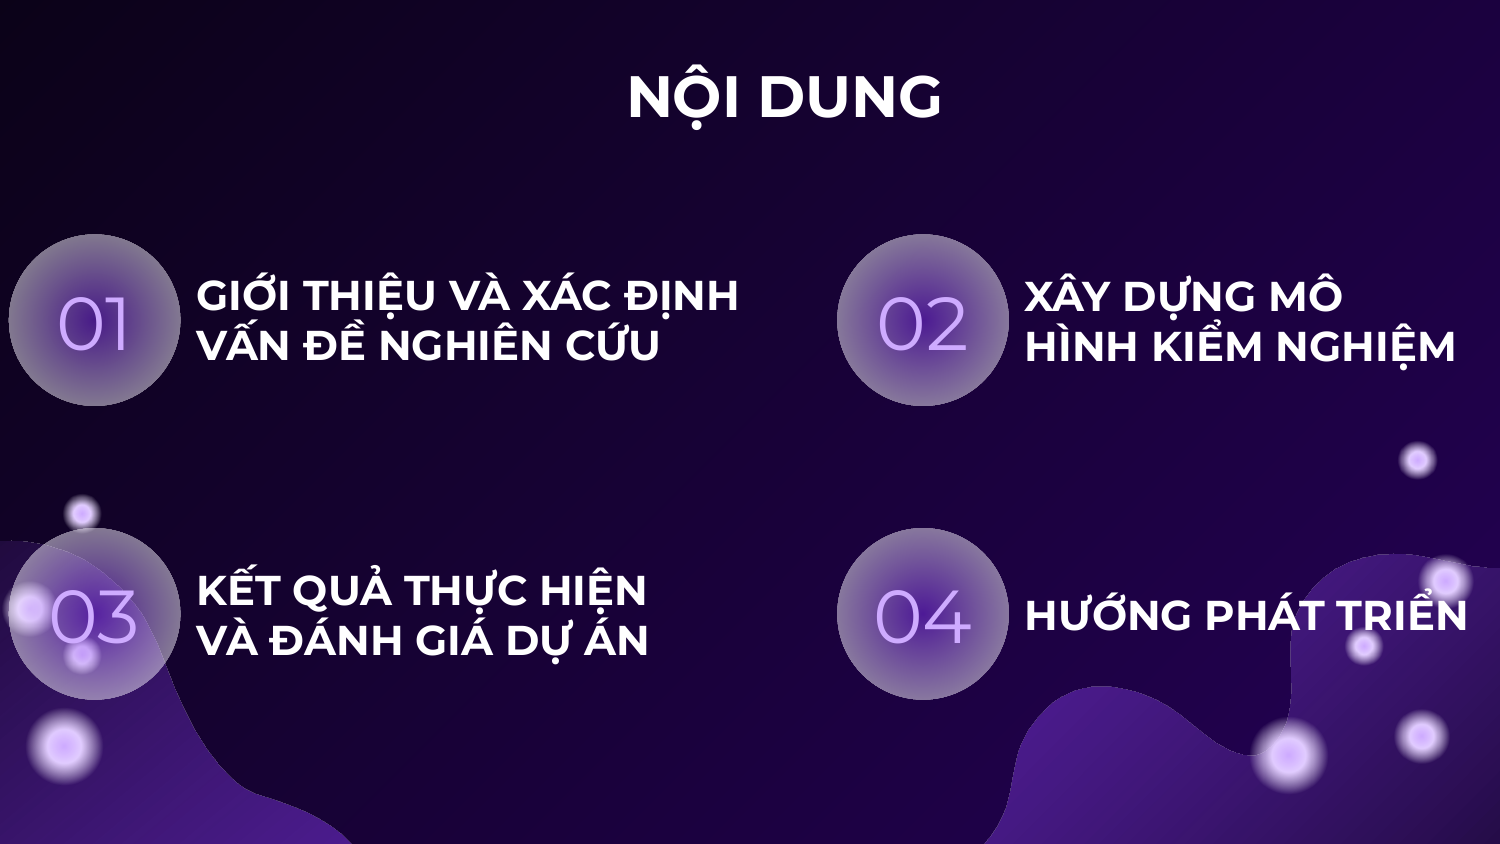

NỘI DUNG
GIỚI THIỆU VÀ XÁC ĐỊNH VẤN ĐỀ NGHIÊN CỨU

XÂY DỰNG MÔ
HÌNH KIỂM NGHIỆM
01
02

HƯỚNG PHÁT TRIỂN
03
KẾT QUẢ THỰC HIỆN VÀ ĐÁNH GIÁ DỰ ÁN
04